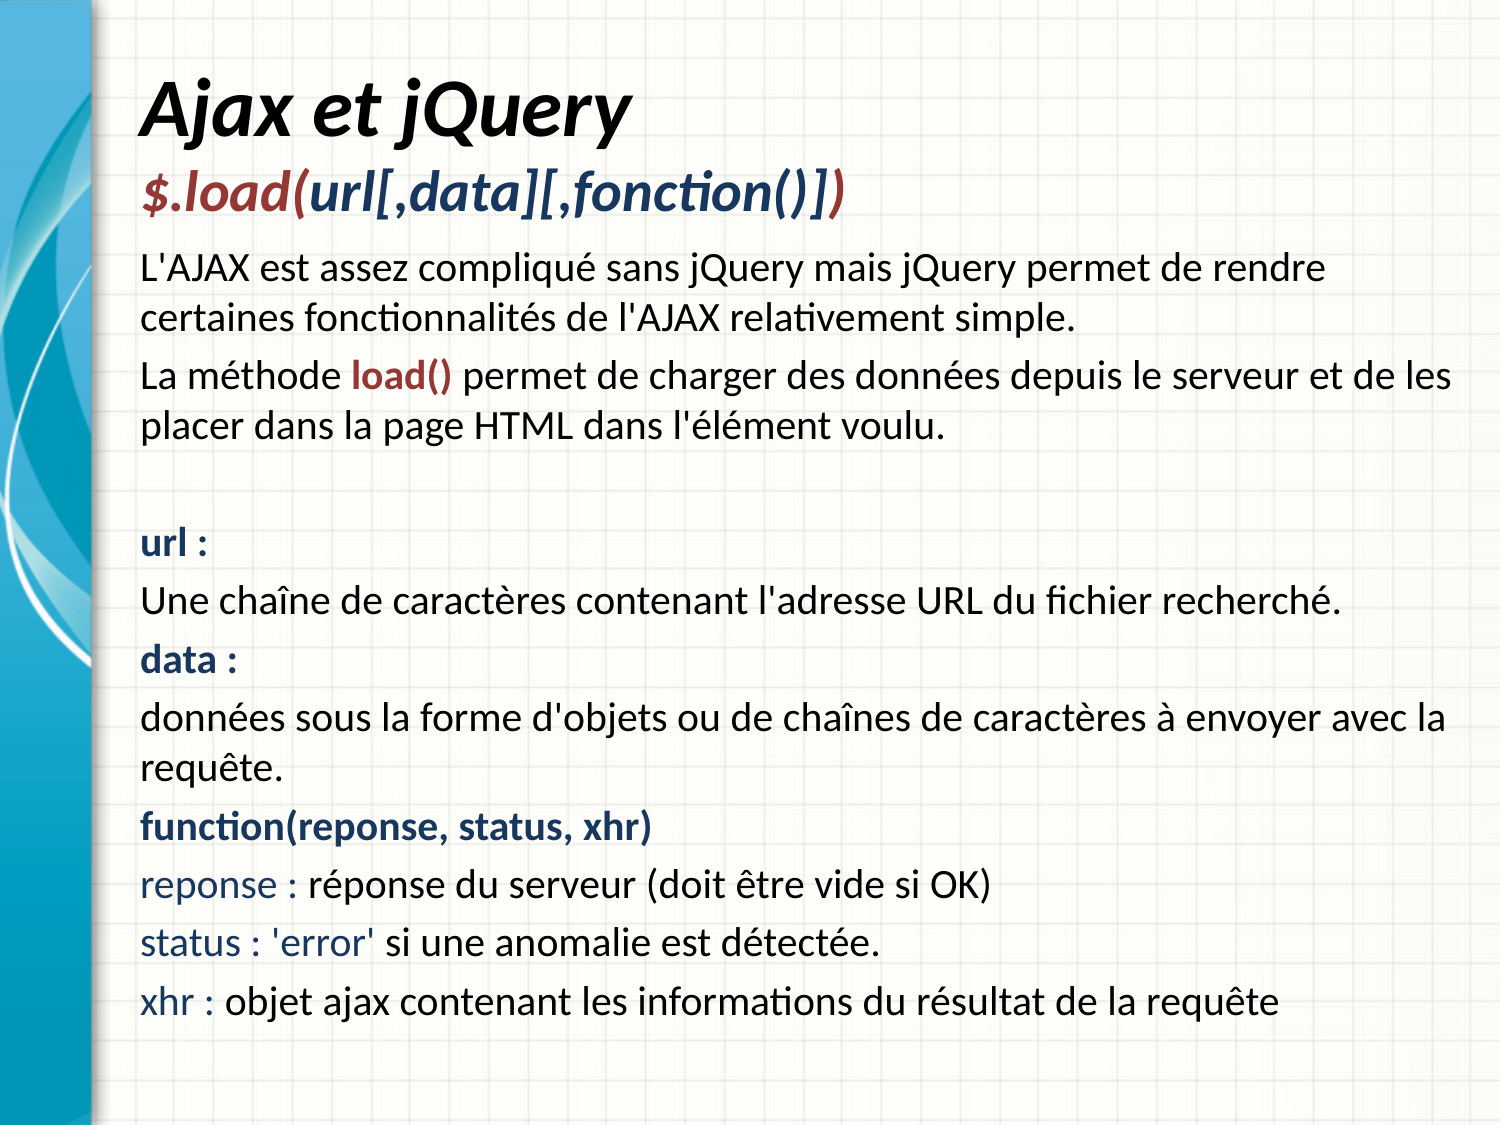

# Ajax et jQuery $.load(url[,data][,fonction()])
L'AJAX est assez compliqué sans jQuery mais jQuery permet de rendre certaines fonctionnalités de l'AJAX relativement simple.
La méthode load() permet de charger des données depuis le serveur et de les placer dans la page HTML dans l'élément voulu.

url :
Une chaîne de caractères contenant l'adresse URL du fichier recherché.
data :
données sous la forme d'objets ou de chaînes de caractères à envoyer avec la requête.
function(reponse, status, xhr)
reponse : réponse du serveur (doit être vide si OK)
status : 'error' si une anomalie est détectée.
xhr : objet ajax contenant les informations du résultat de la requête